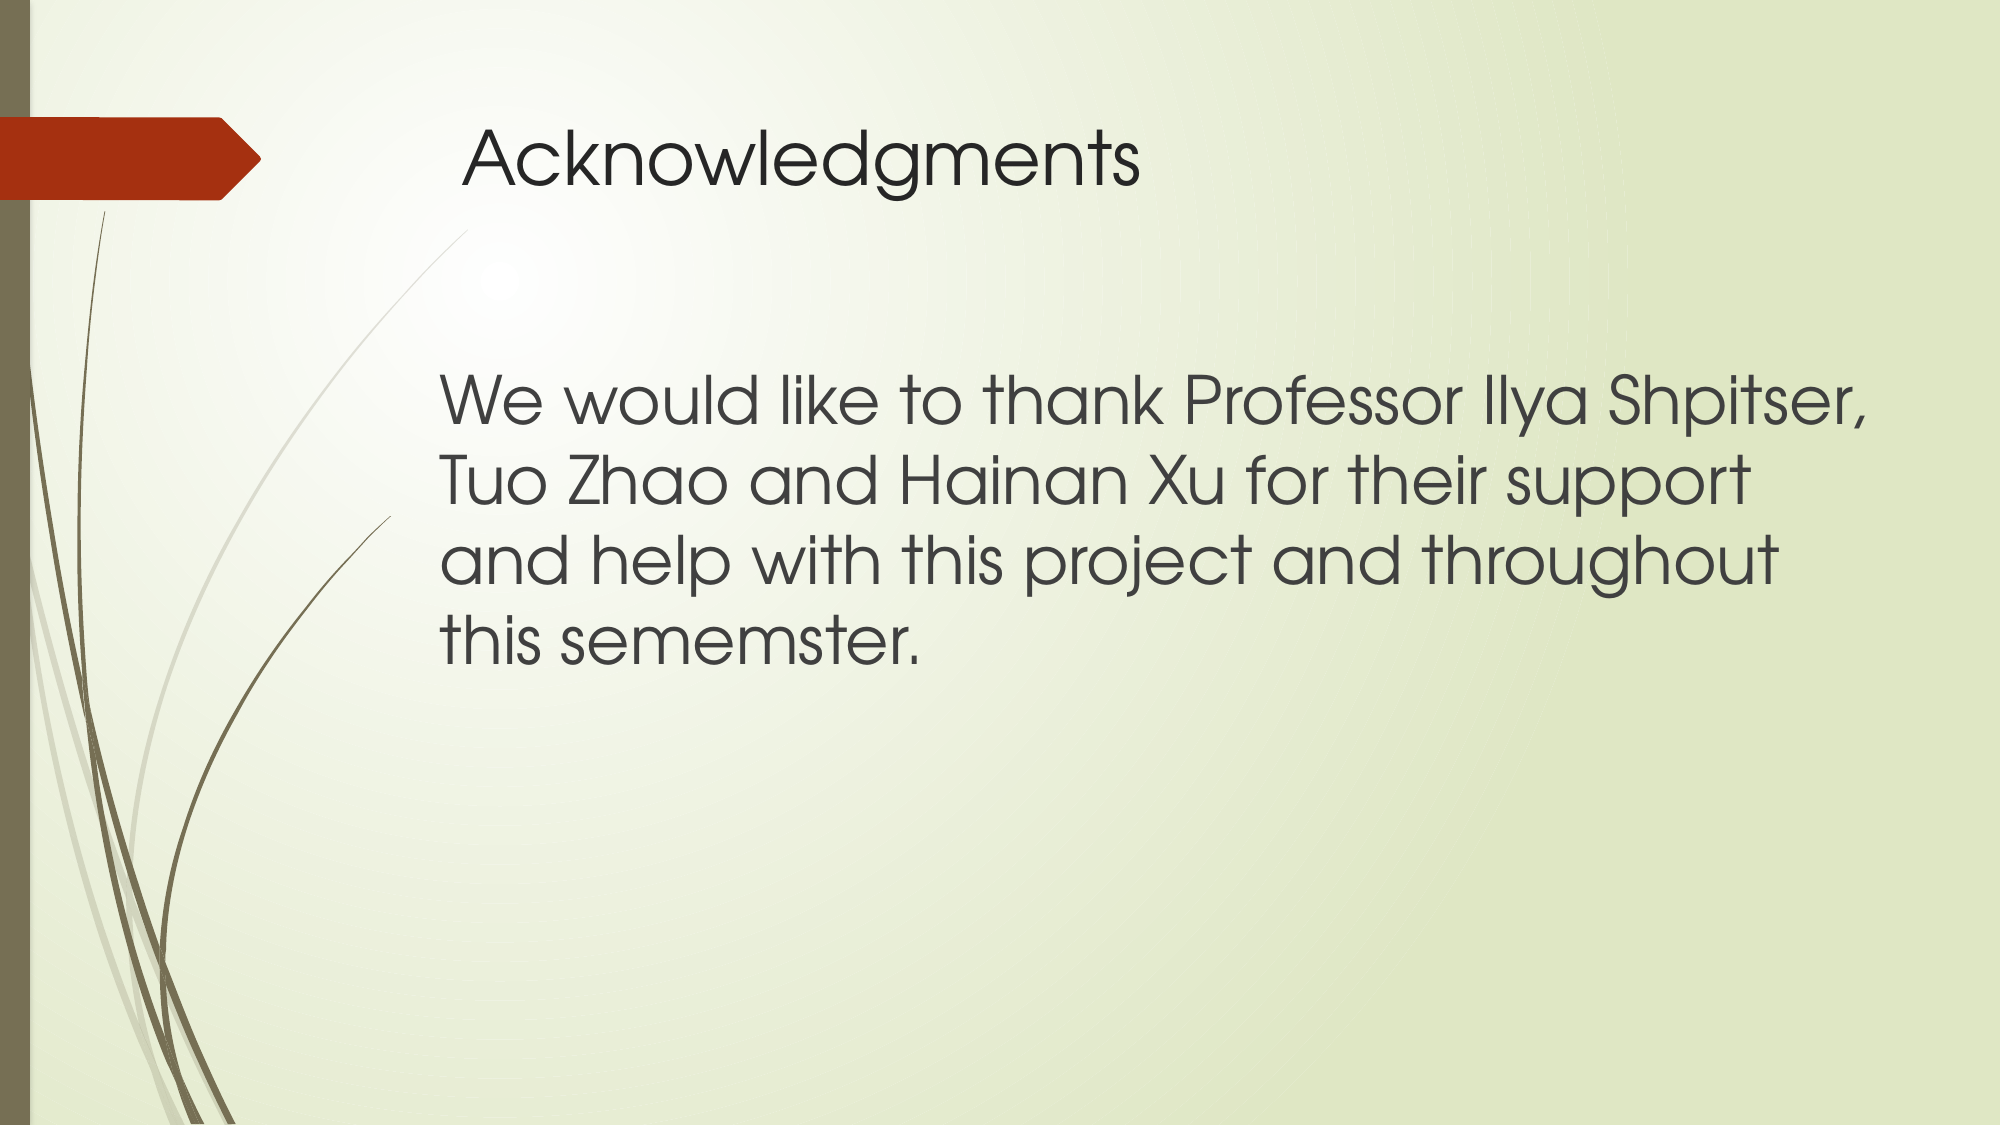

# Acknowledgments
We would like to thank Professor Ilya Shpitser, Tuo Zhao and Hainan Xu for their support and help with this project and throughout this sememster.